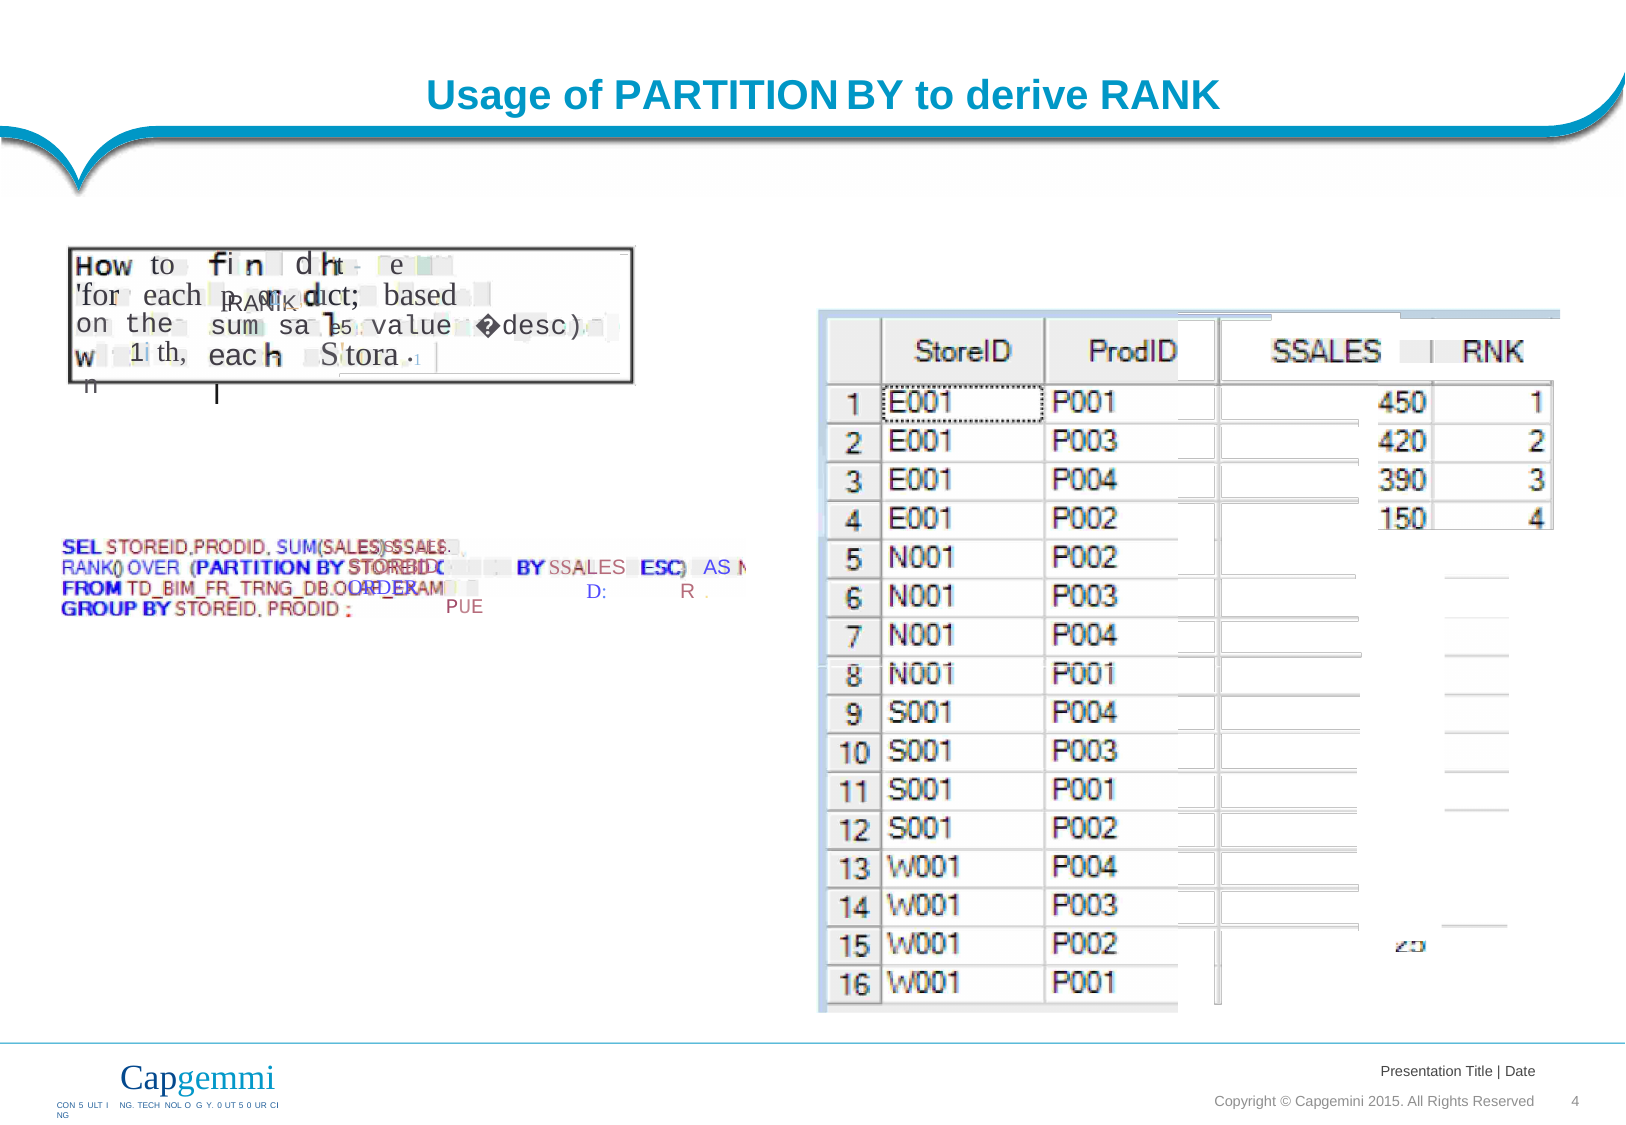

Usage of PARTITION
BY
to
derive
RANK

i .     d  't -    e   RANIK
to

'for   each  p  01,_, uct;   based
sum sa e5   value �desc)

on the
·     1i th, n
eac -    S'tora •1      I

E5)S5   LES.
STORBID ORDER
PUE

SS
LES D:
·
-   AS R .

•
I

Capgemmi
CON 5  ULT I     NG. TECH  NOL O  G Y. 0 UT 5 0 UR CI  NG

Presentation Title | Date
Copyright © Capgemini 2015. All Rights Reserved         4